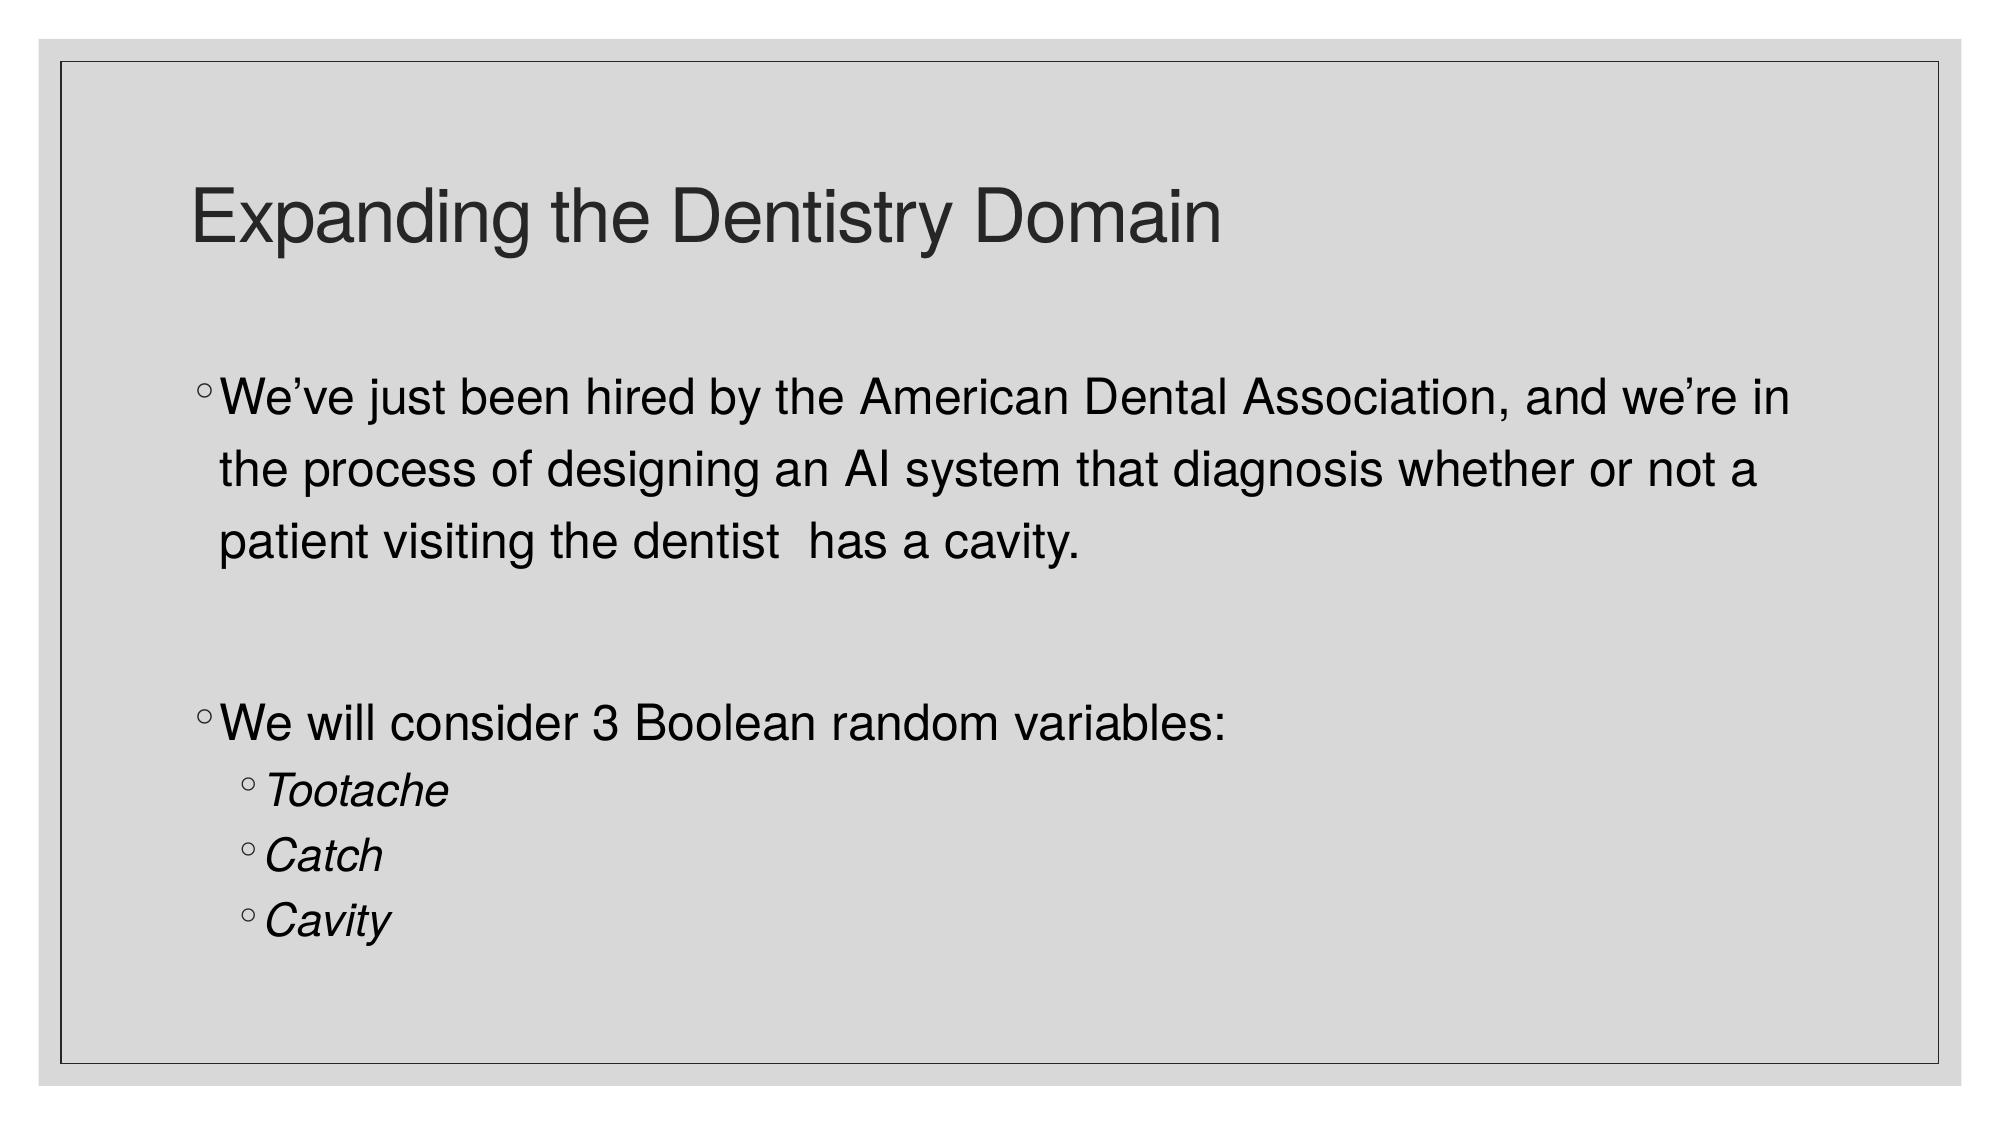

# Expanding the Dentistry Domain
We’ve just been hired by the American Dental Association, and we’re in the process of designing an AI system that diagnosis whether or not a patient visiting the dentist  has a cavity.

We will consider 3 Boolean random variables:
Tootache
Catch
Cavity